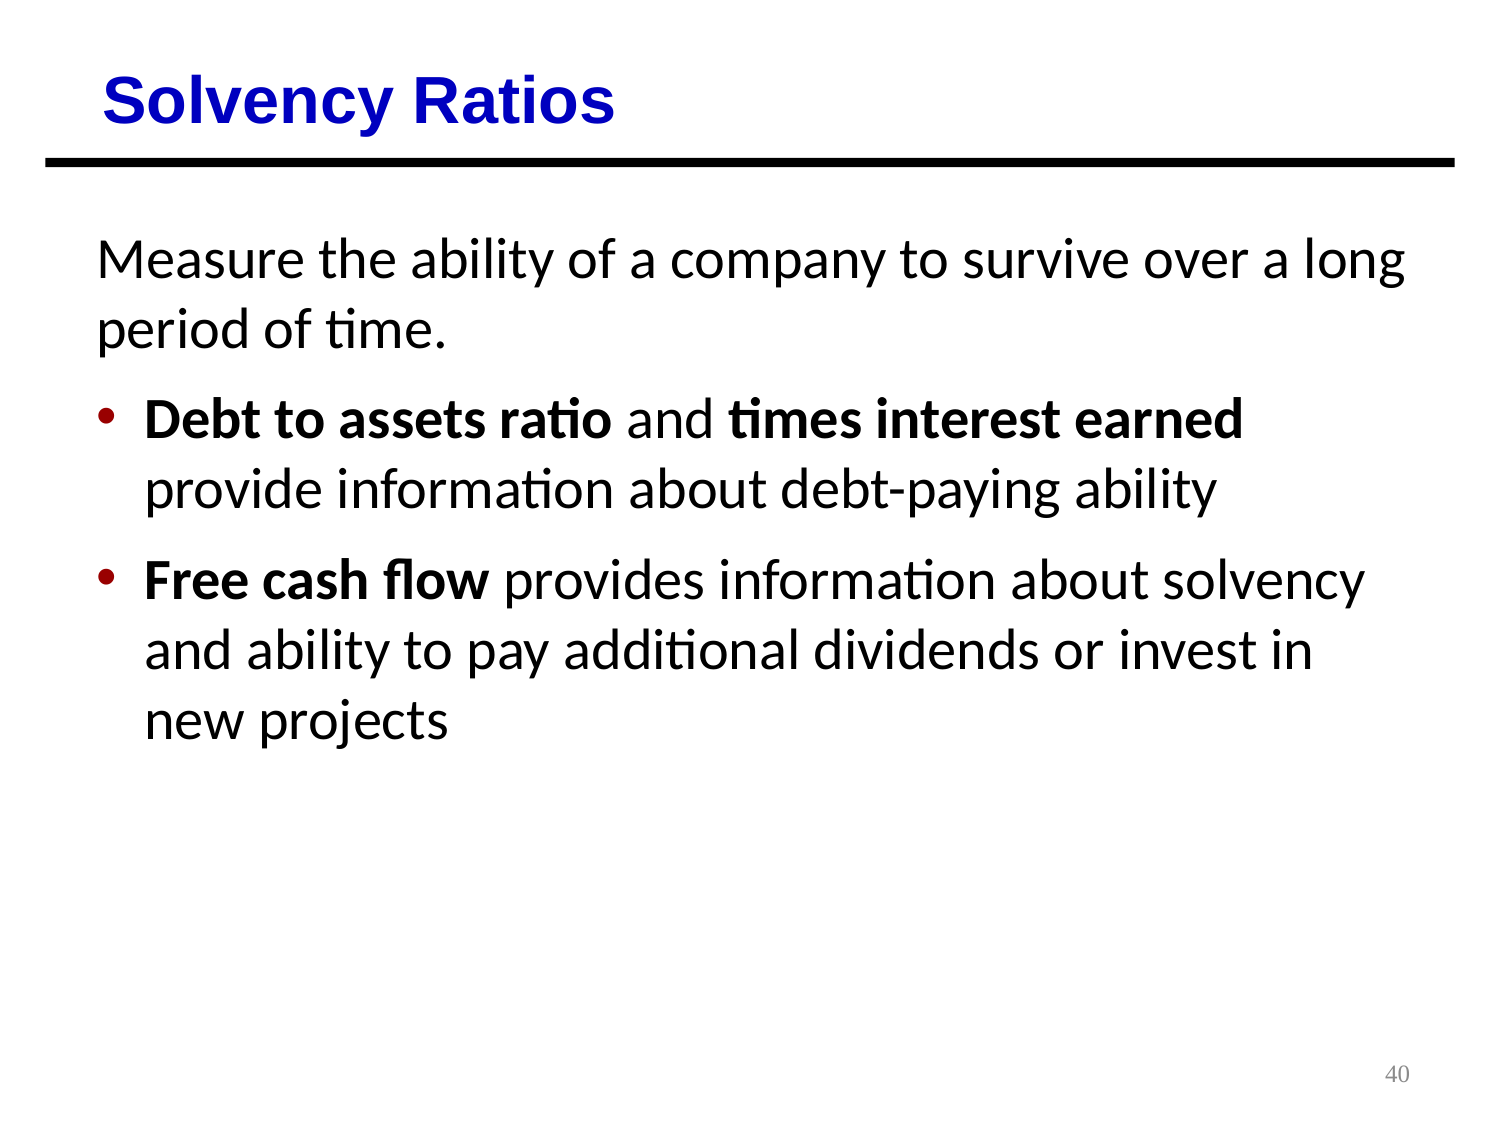

Solvency Ratios

Measure the ability of a company to survive over a long period of time.
Debt to assets ratio and times interest earned provide information about debt-paying ability
Free cash flow provides information about solvency and ability to pay additional dividends or invest in new projects
40